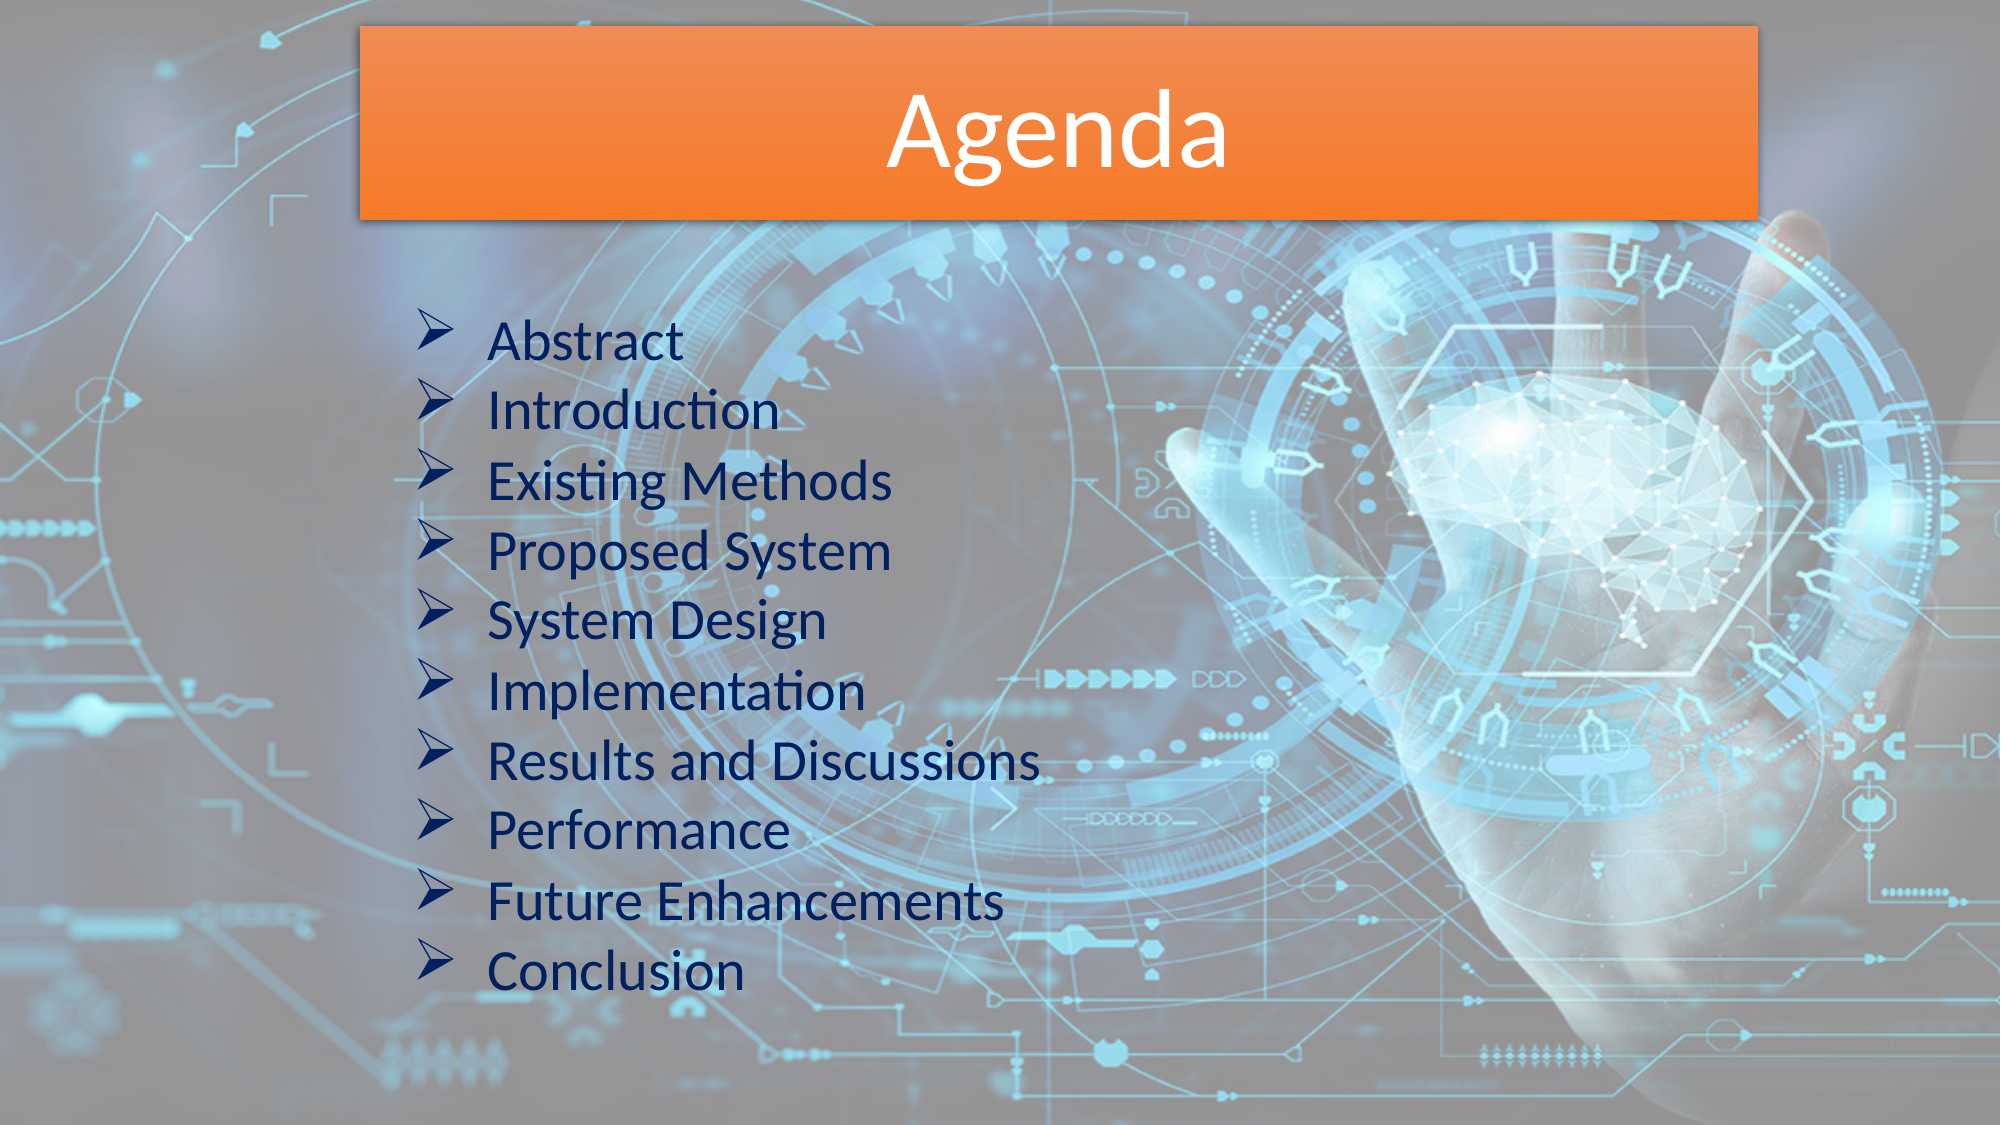

Agenda
Abstract
Introduction
Existing Methods
Proposed System
System Design
Implementation
Results and Discussions
Performance
Future Enhancements
Conclusion